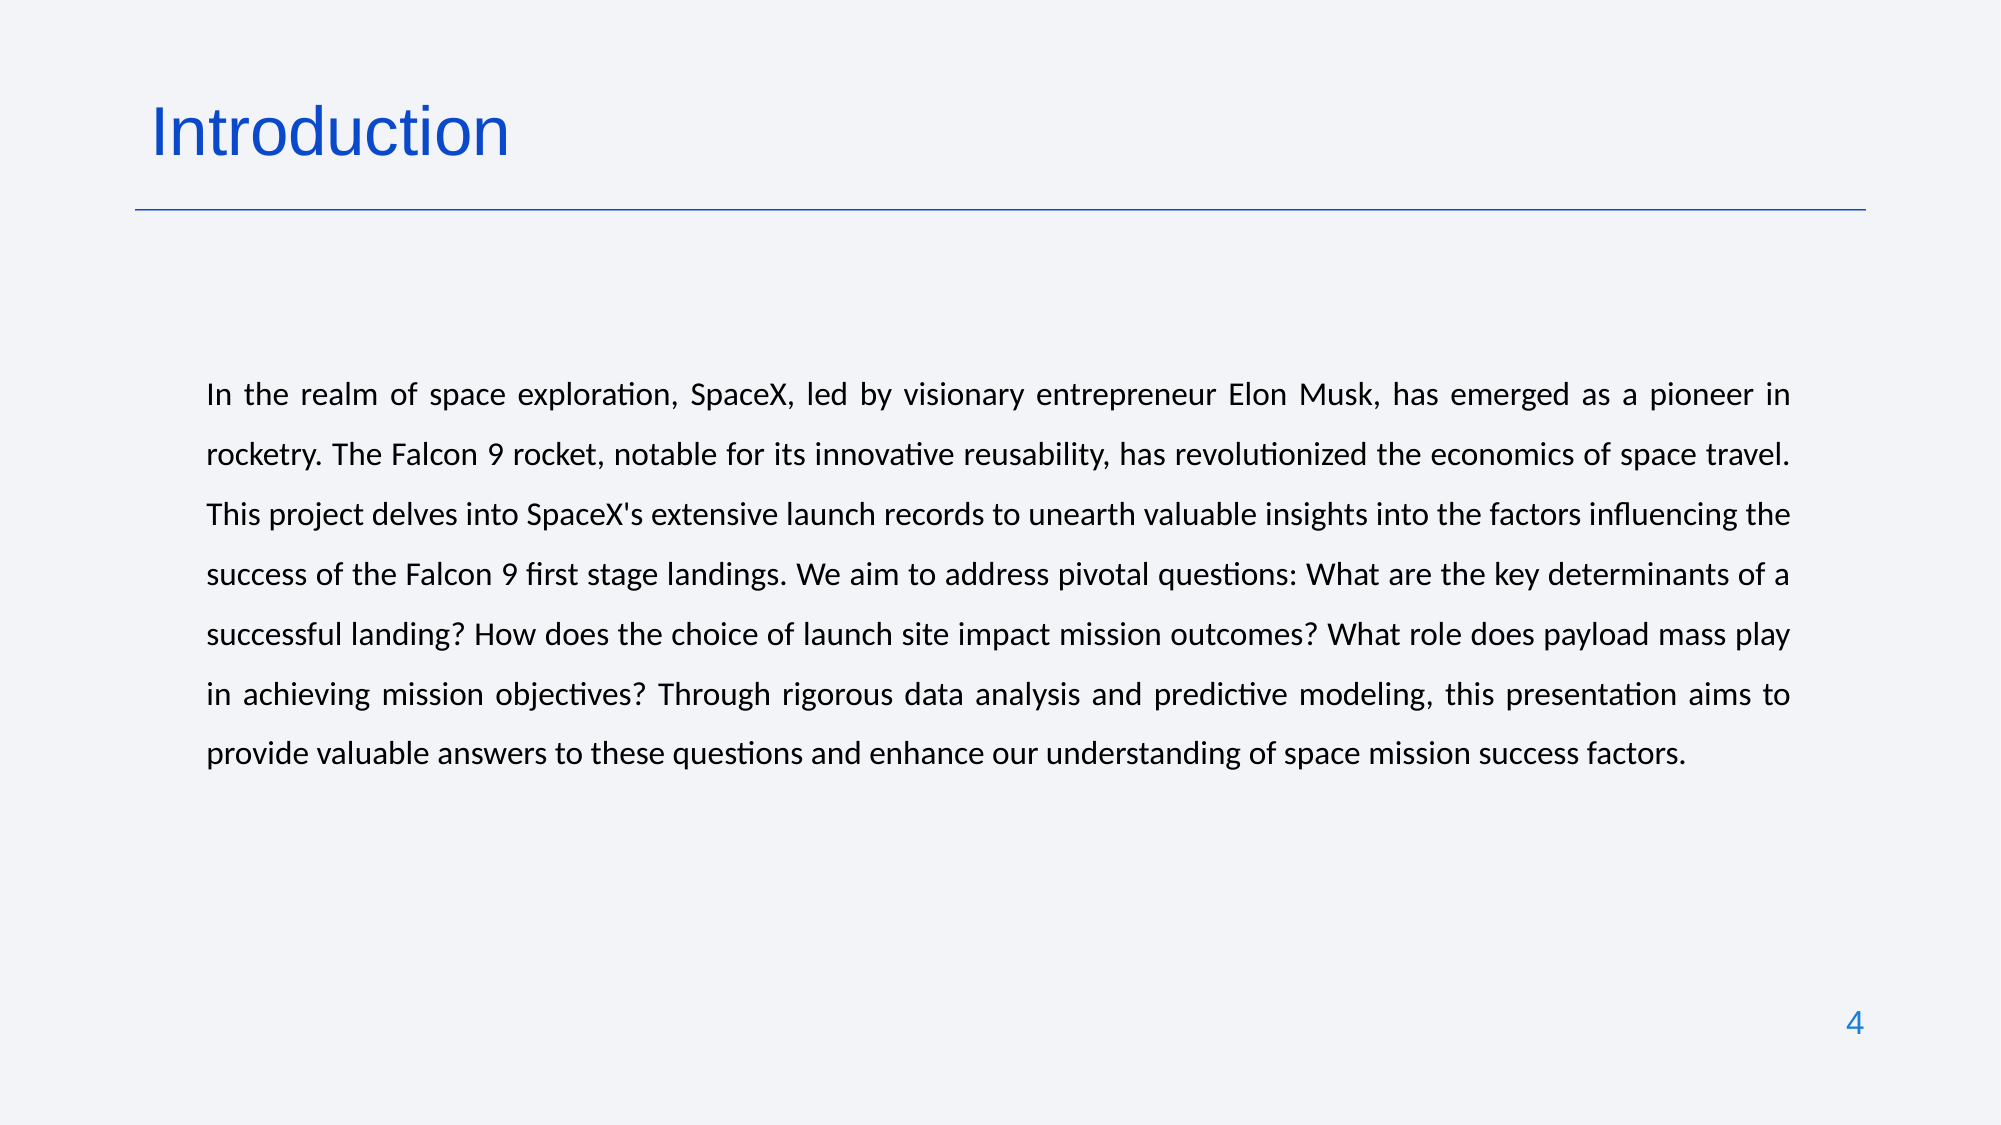

Introduction
In the realm of space exploration, SpaceX, led by visionary entrepreneur Elon Musk, has emerged as a pioneer in rocketry. The Falcon 9 rocket, notable for its innovative reusability, has revolutionized the economics of space travel. This project delves into SpaceX's extensive launch records to unearth valuable insights into the factors influencing the success of the Falcon 9 first stage landings. We aim to address pivotal questions: What are the key determinants of a successful landing? How does the choice of launch site impact mission outcomes? What role does payload mass play in achieving mission objectives? Through rigorous data analysis and predictive modeling, this presentation aims to provide valuable answers to these questions and enhance our understanding of space mission success factors.
4